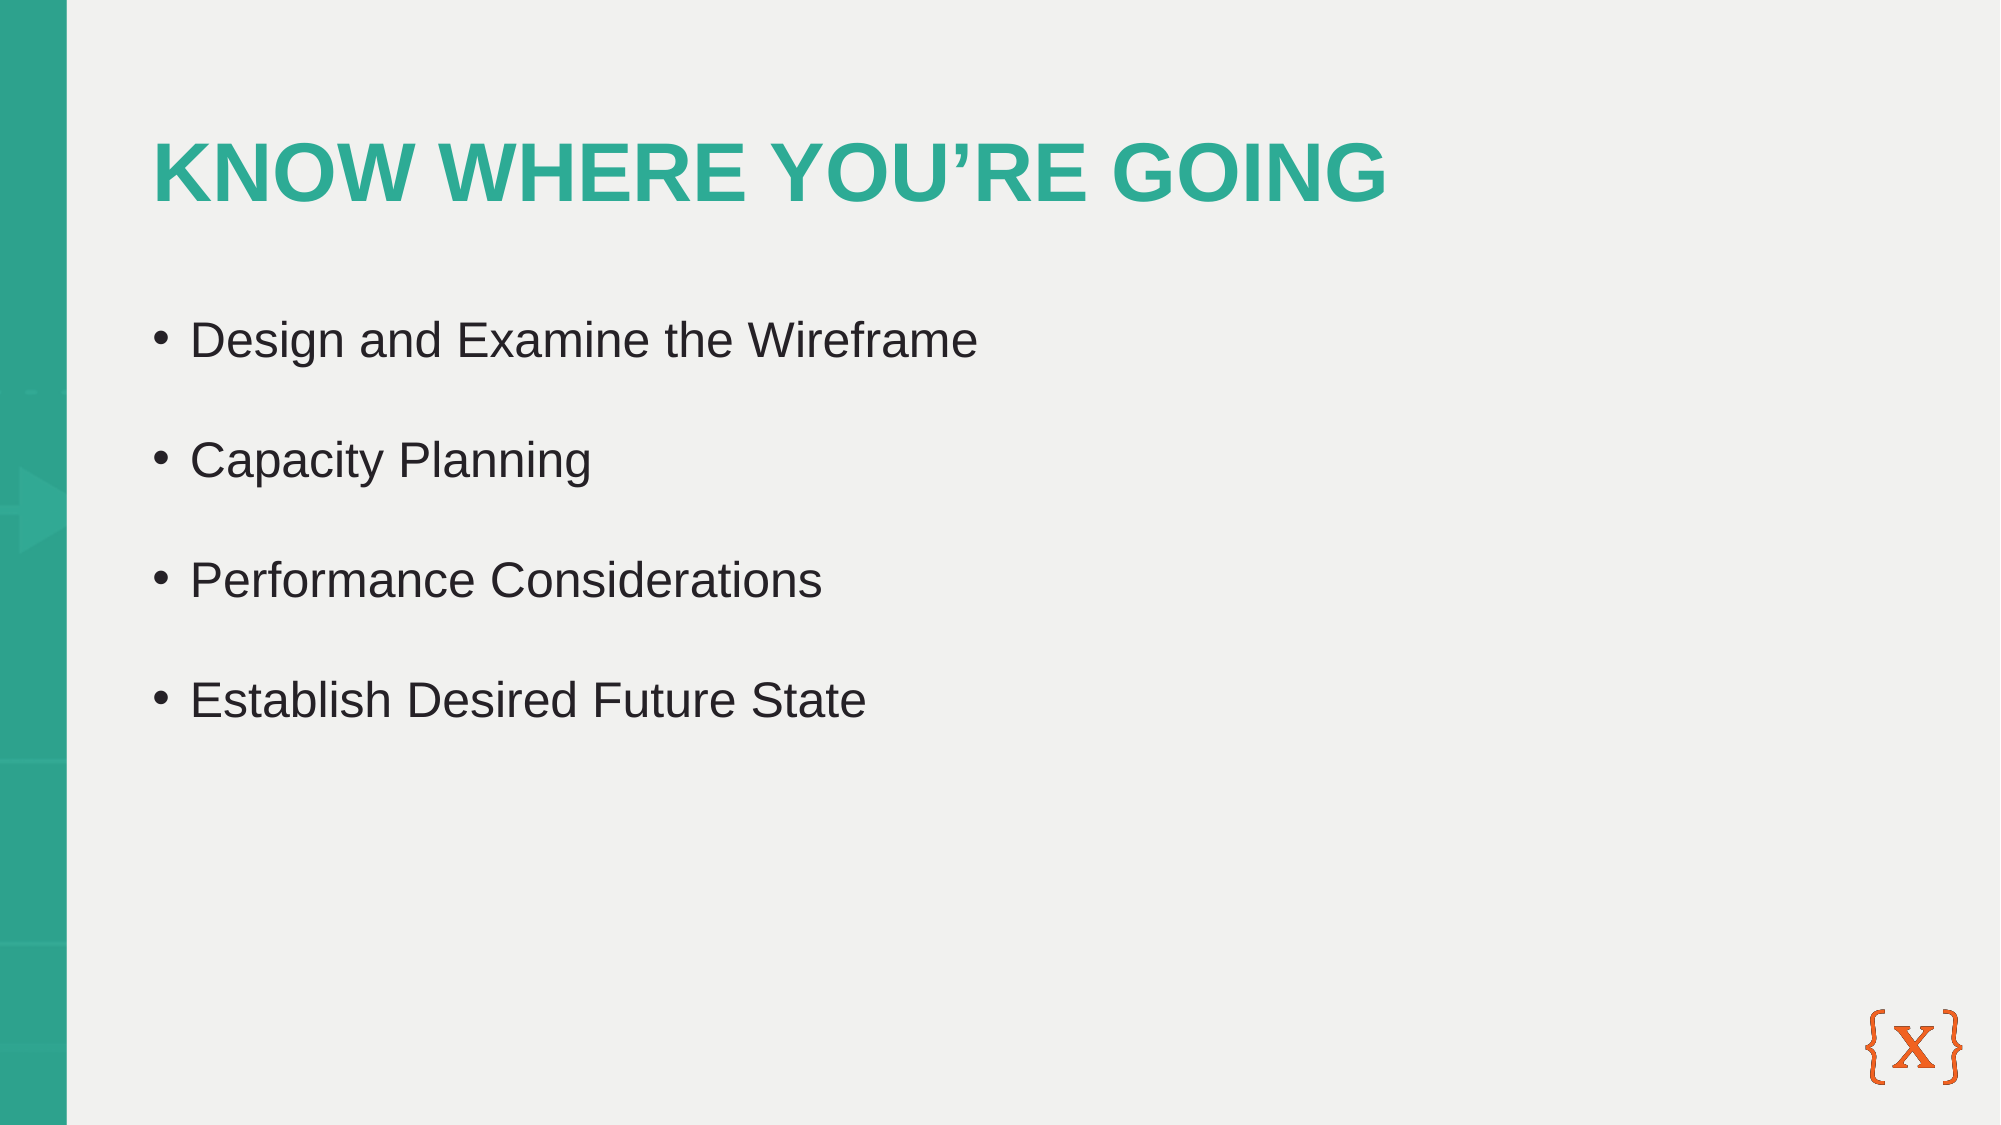

# KNOW WHERE YOU’RE GOING
Design and Examine the Wireframe

Capacity Planning

Performance Considerations

Establish Desired Future State